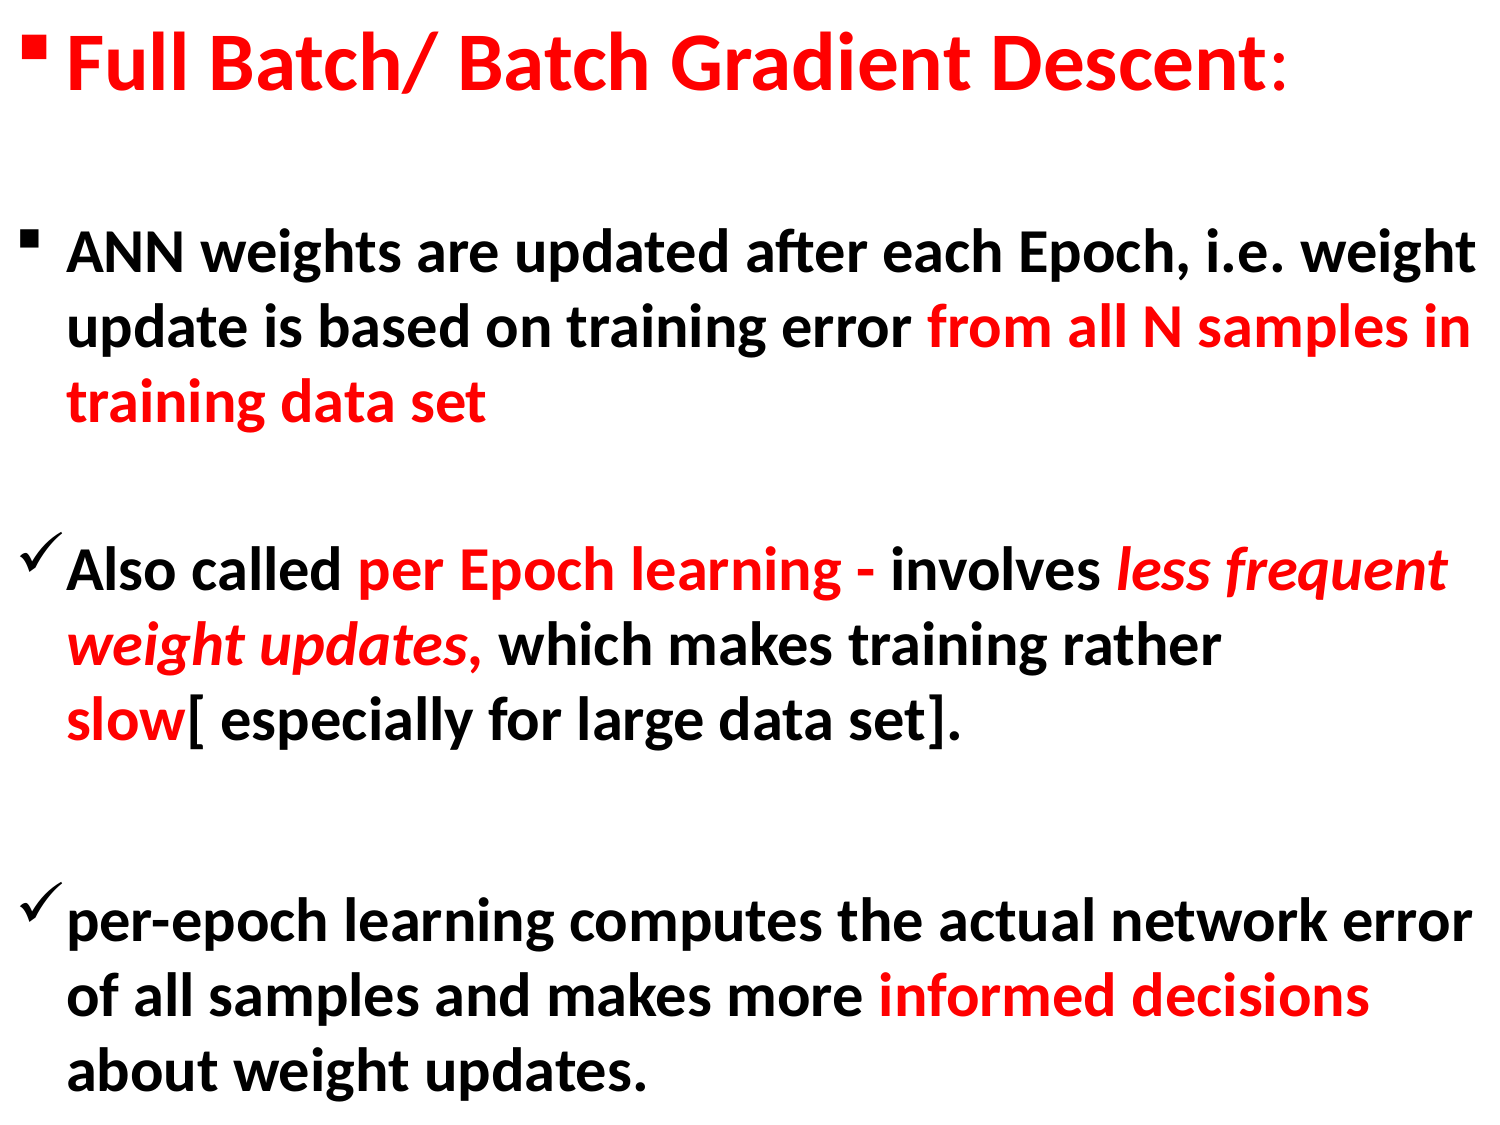

Full Batch/ Batch Gradient Descent:

ANN weights are updated after each Epoch, i.e. weight update is based on training error from all N samples in training data set

Also called per Epoch learning - involves less frequent weight updates, which makes training rather slow[ especially for large data set].

per-epoch learning computes the actual network error of all samples and makes more informed decisions about weight updates.